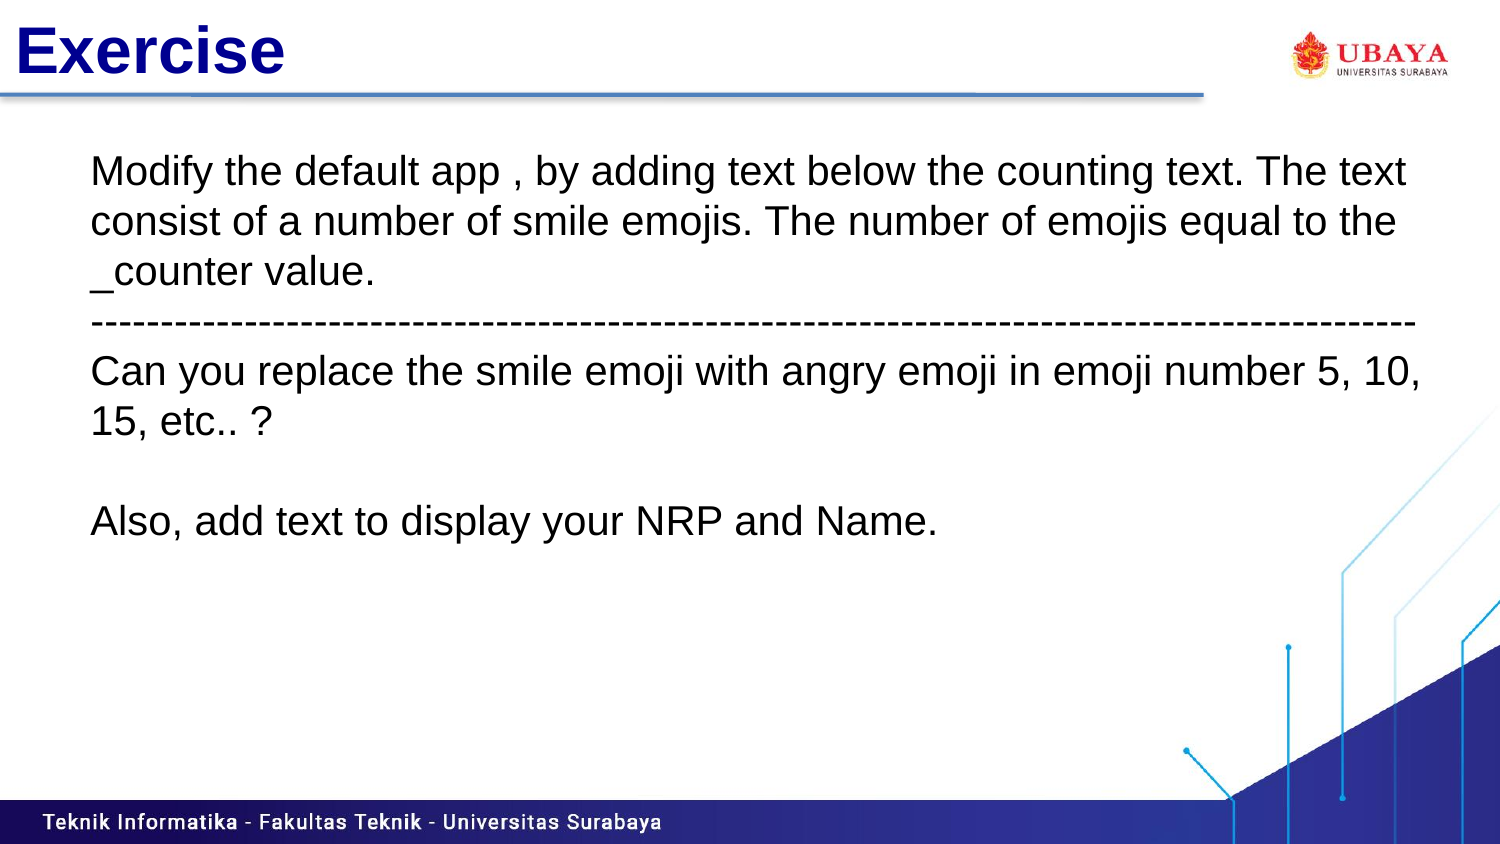

# Exercise

Modify the default app , by adding text below the counting text. The text consist of a number of smile emojis. The number of emojis equal to the _counter value.
-----------------------------------------------------------------------------------------------
Can you replace the smile emoji with angry emoji in emoji number 5, 10, 15, etc.. ?

Also, add text to display your NRP and Name.